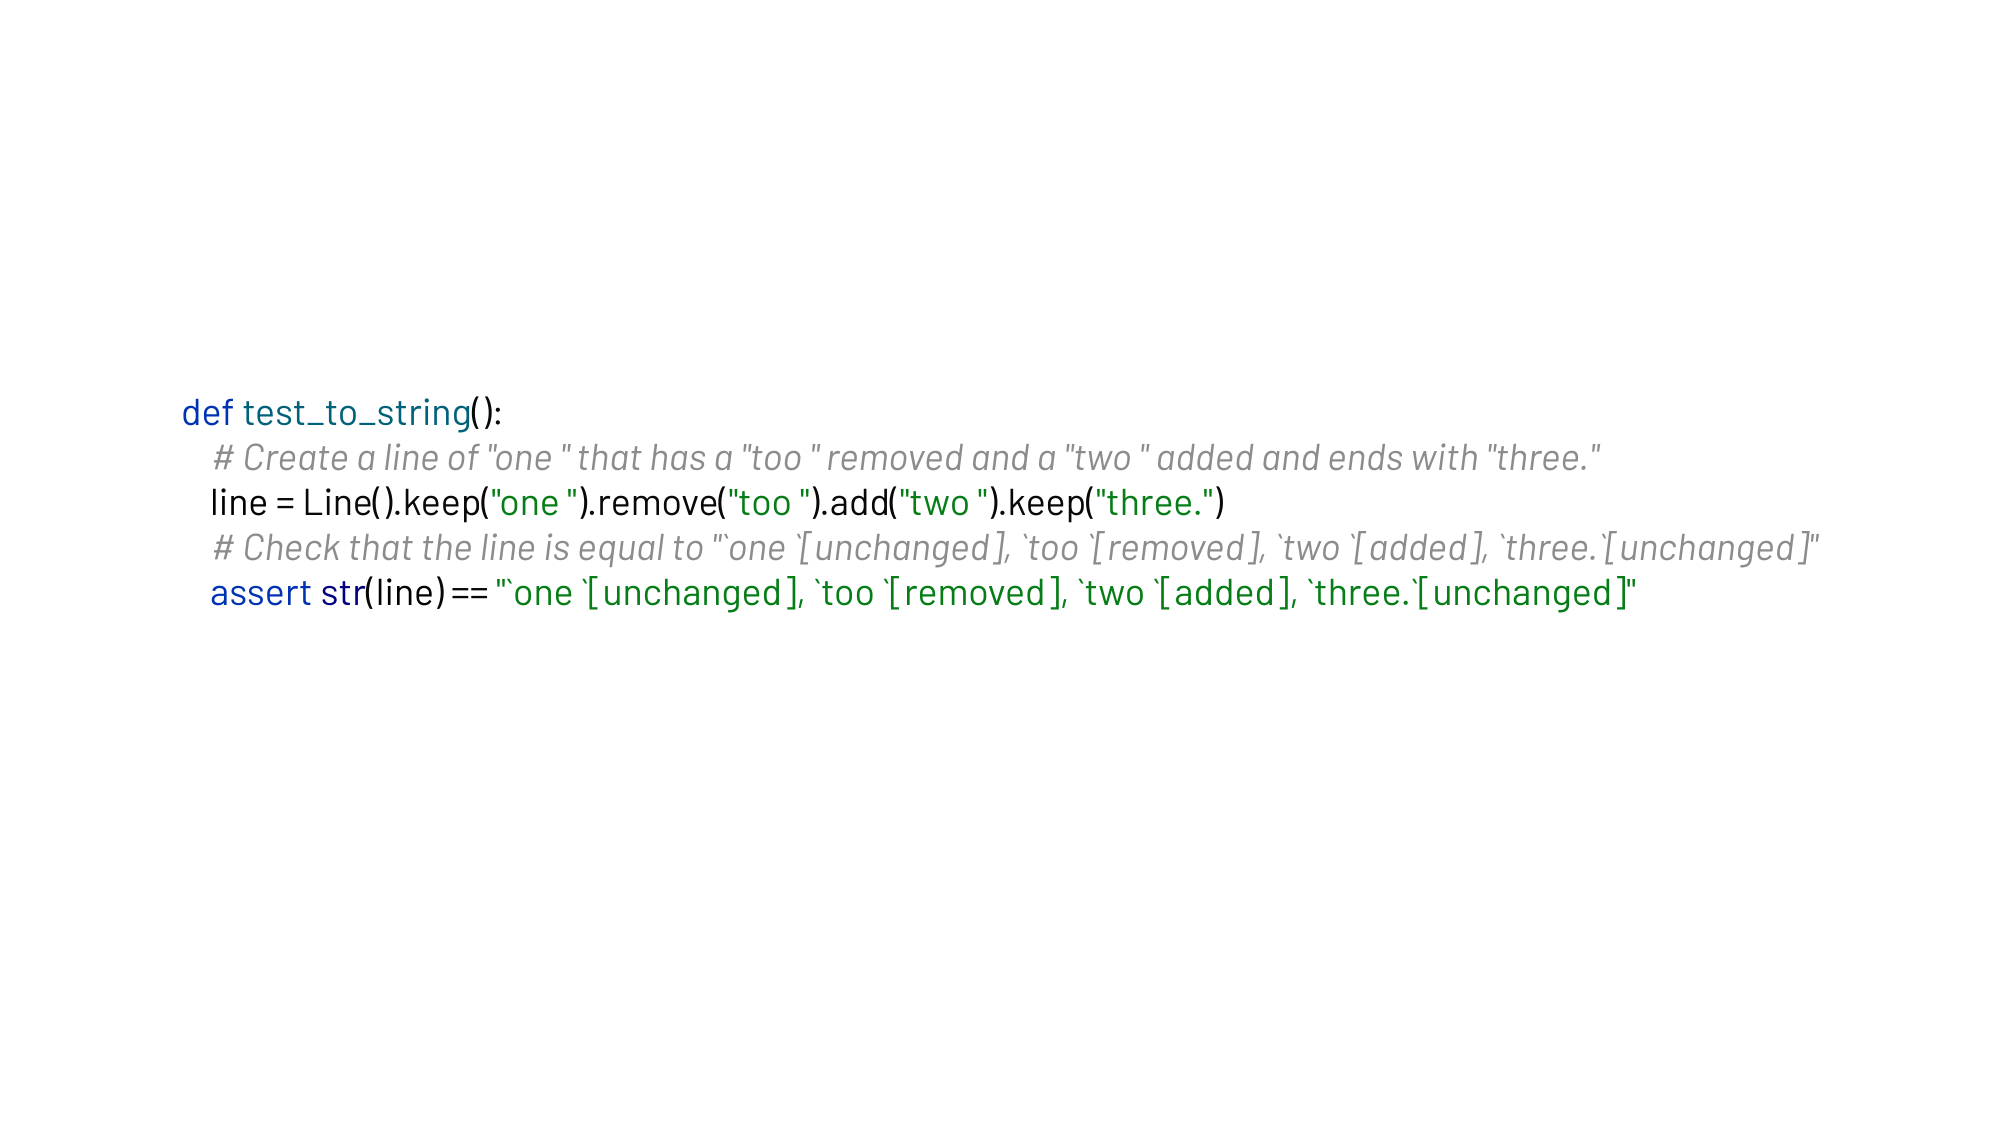

def test_to_string():
    # Create a line of "one " that has a "too " removed and a "two " added and ends with "three."
    line = Line().keep("one ").remove("too ").add("two ").keep("three.")
    # Check that the line is equal to "`one `[unchanged], `too `[removed], `two `[added], `three.`[unchanged]"
    assert str(line) == "`one `[unchanged], `too `[removed], `two `[added], `three.`[unchanged]"